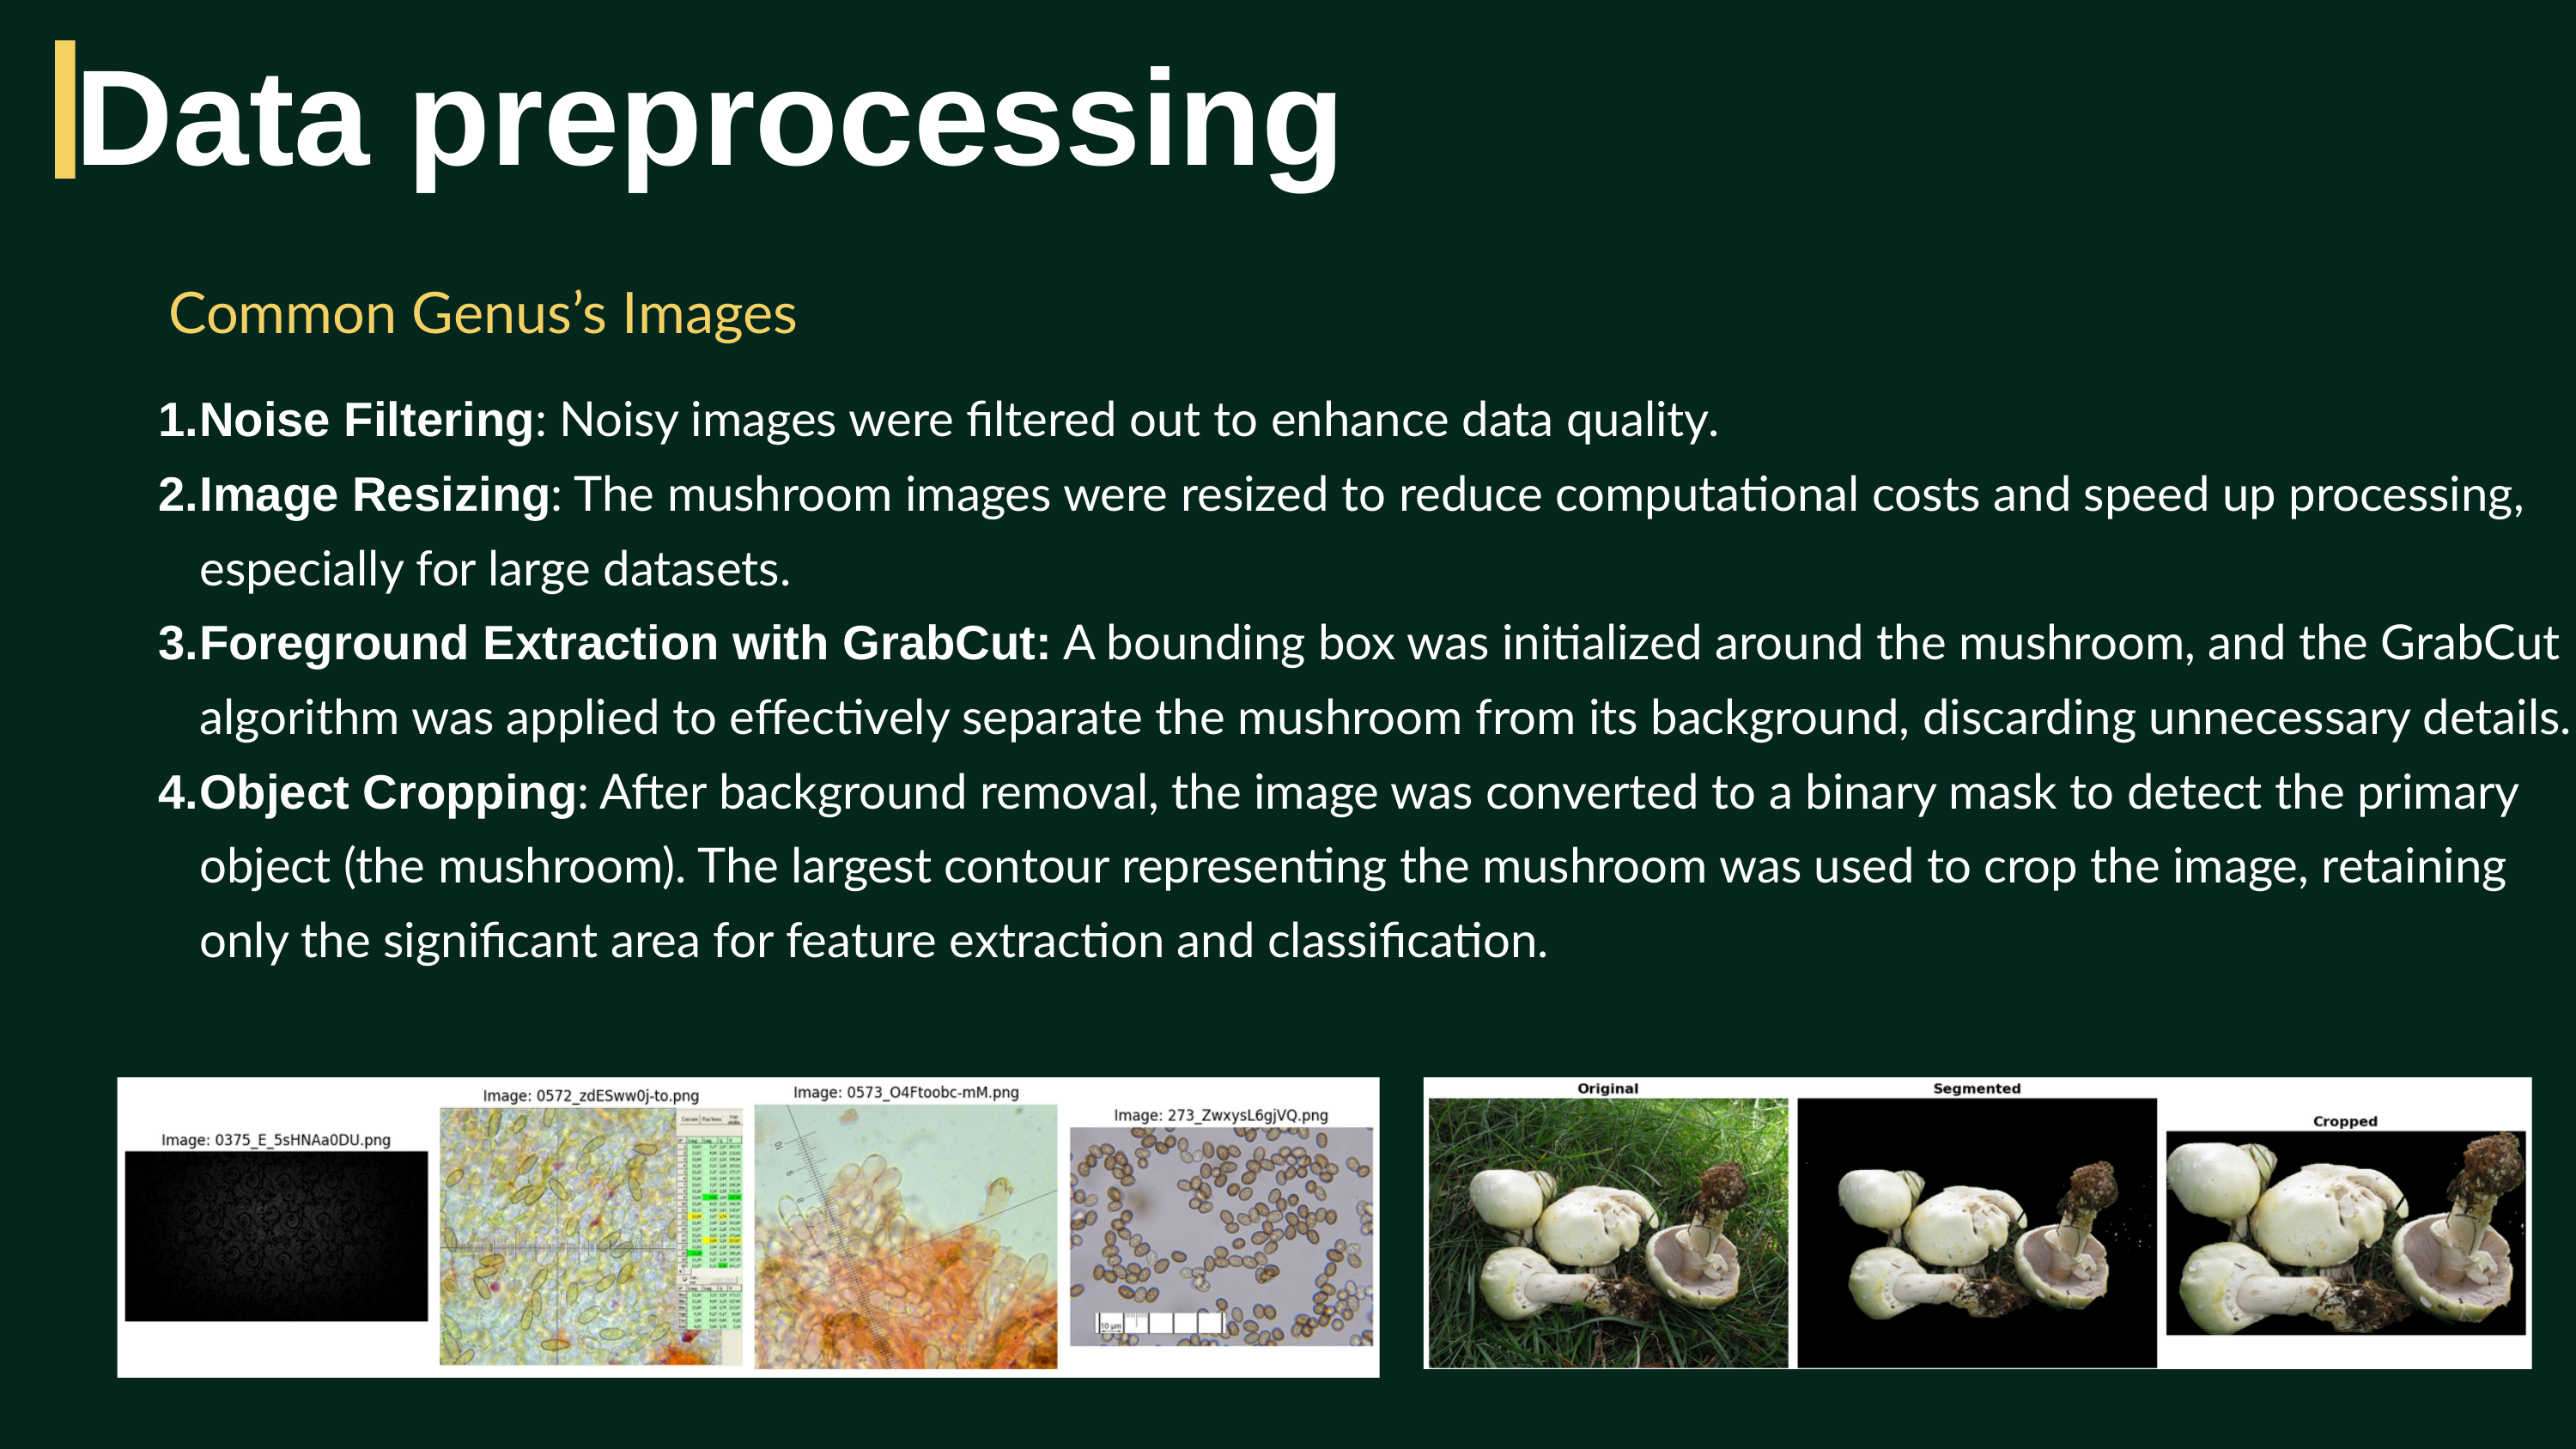

Data preprocessing

Common Genus’s Images

Noise Filtering: Noisy images were filtered out to enhance data quality.
Image Resizing: The mushroom images were resized to reduce computational costs and speed up processing, especially for large datasets.
Foreground Extraction with GrabCut: A bounding box was initialized around the mushroom, and the GrabCut algorithm was applied to effectively separate the mushroom from its background, discarding unnecessary details.
Object Cropping: After background removal, the image was converted to a binary mask to detect the primary object (the mushroom). The largest contour representing the mushroom was used to crop the image, retaining only the significant area for feature extraction and classification.